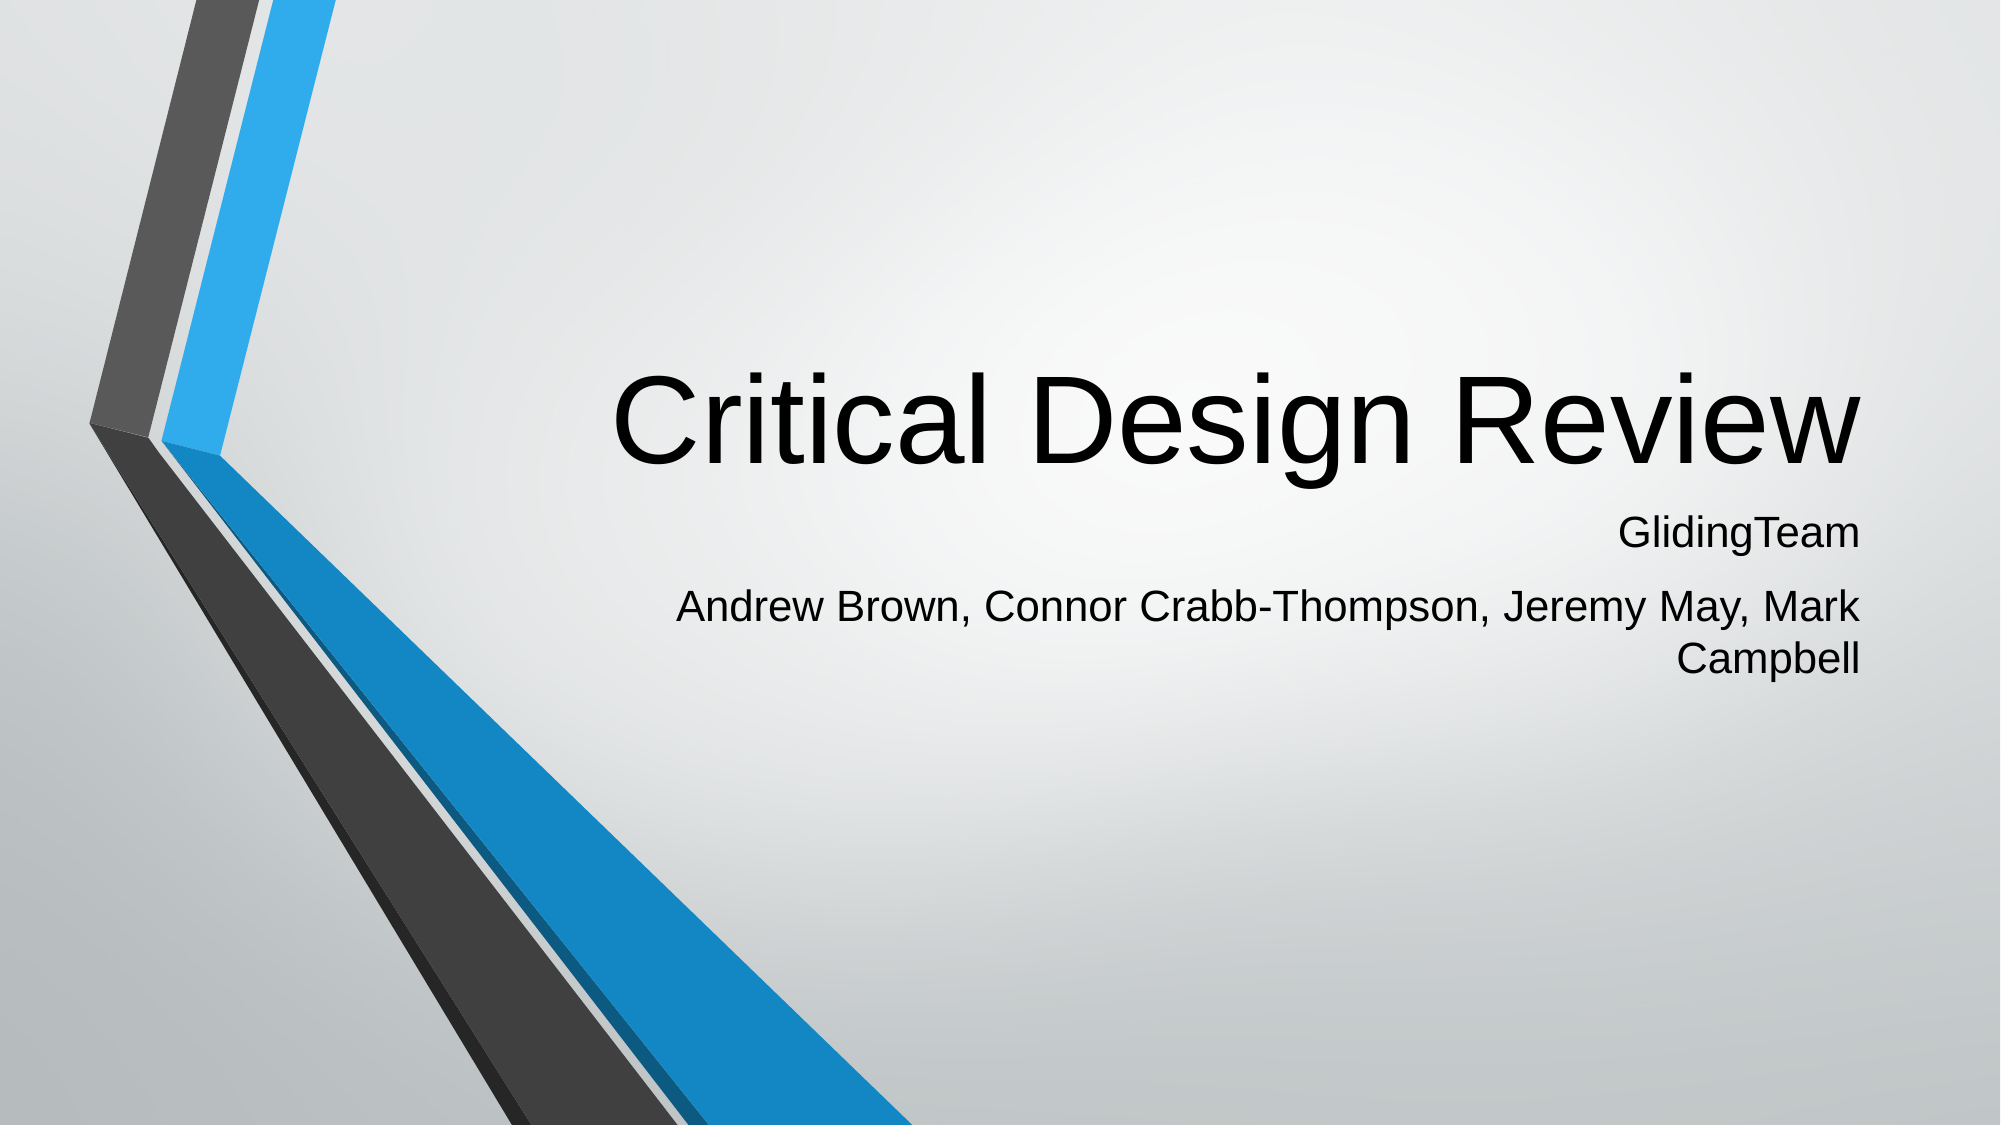

# Critical Design Review
GlidingTeam
Andrew Brown, Connor Crabb-Thompson, Jeremy May, Mark Campbell